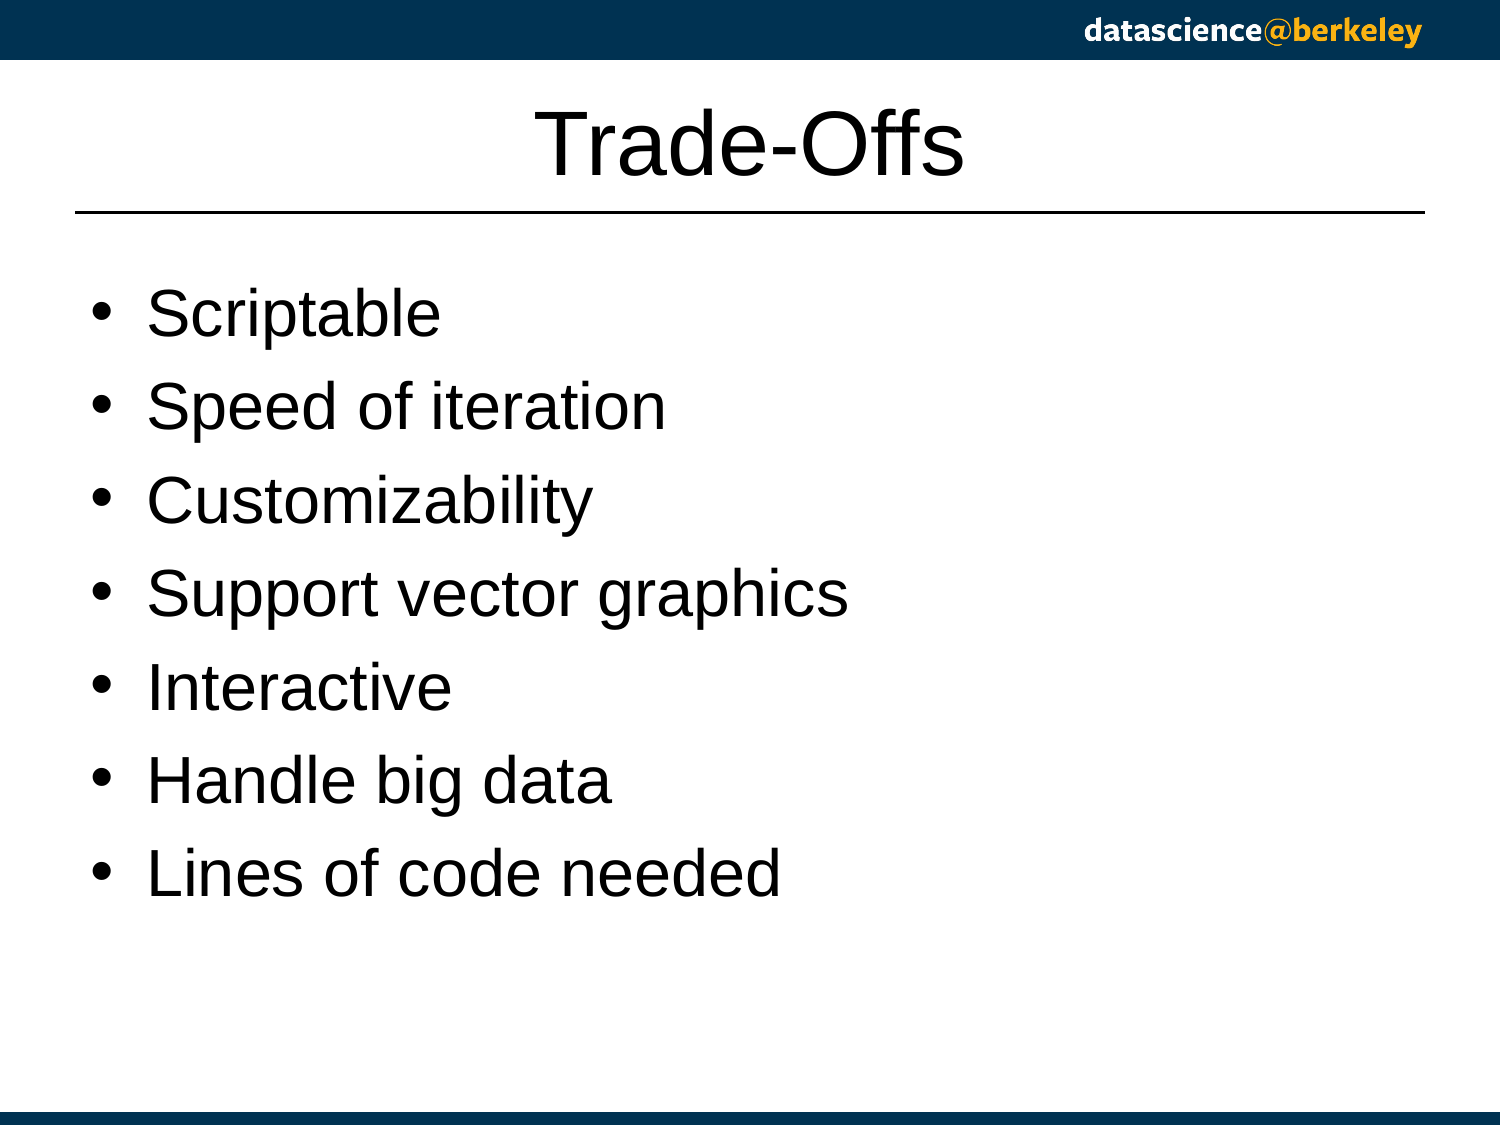

# Trade-Offs
Scriptable
Speed of iteration
Customizability
Support vector graphics
Interactive
Handle big data
Lines of code needed